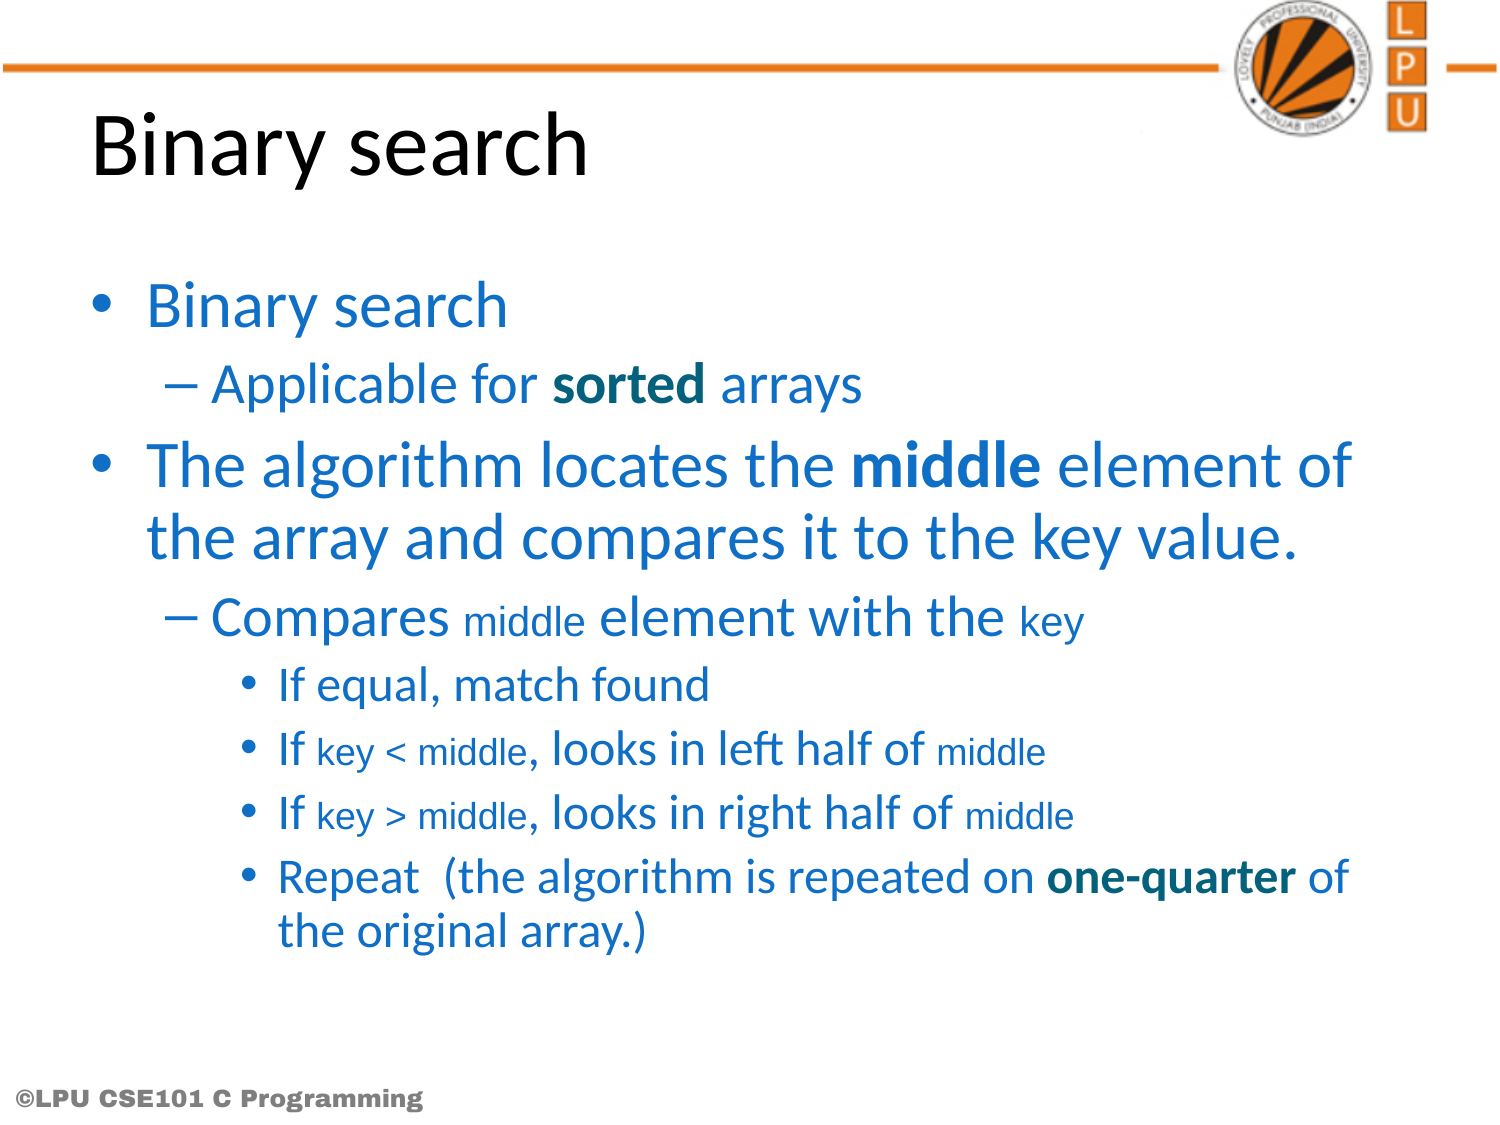

# Binary search
Binary search
Applicable for sorted arrays
The algorithm locates the middle element of the array and compares it to the key value.
Compares middle element with the key
If equal, match found
If key < middle, looks in left half of middle
If key > middle, looks in right half of middle
Repeat  (the algorithm is repeated on one-quarter of the original array.)